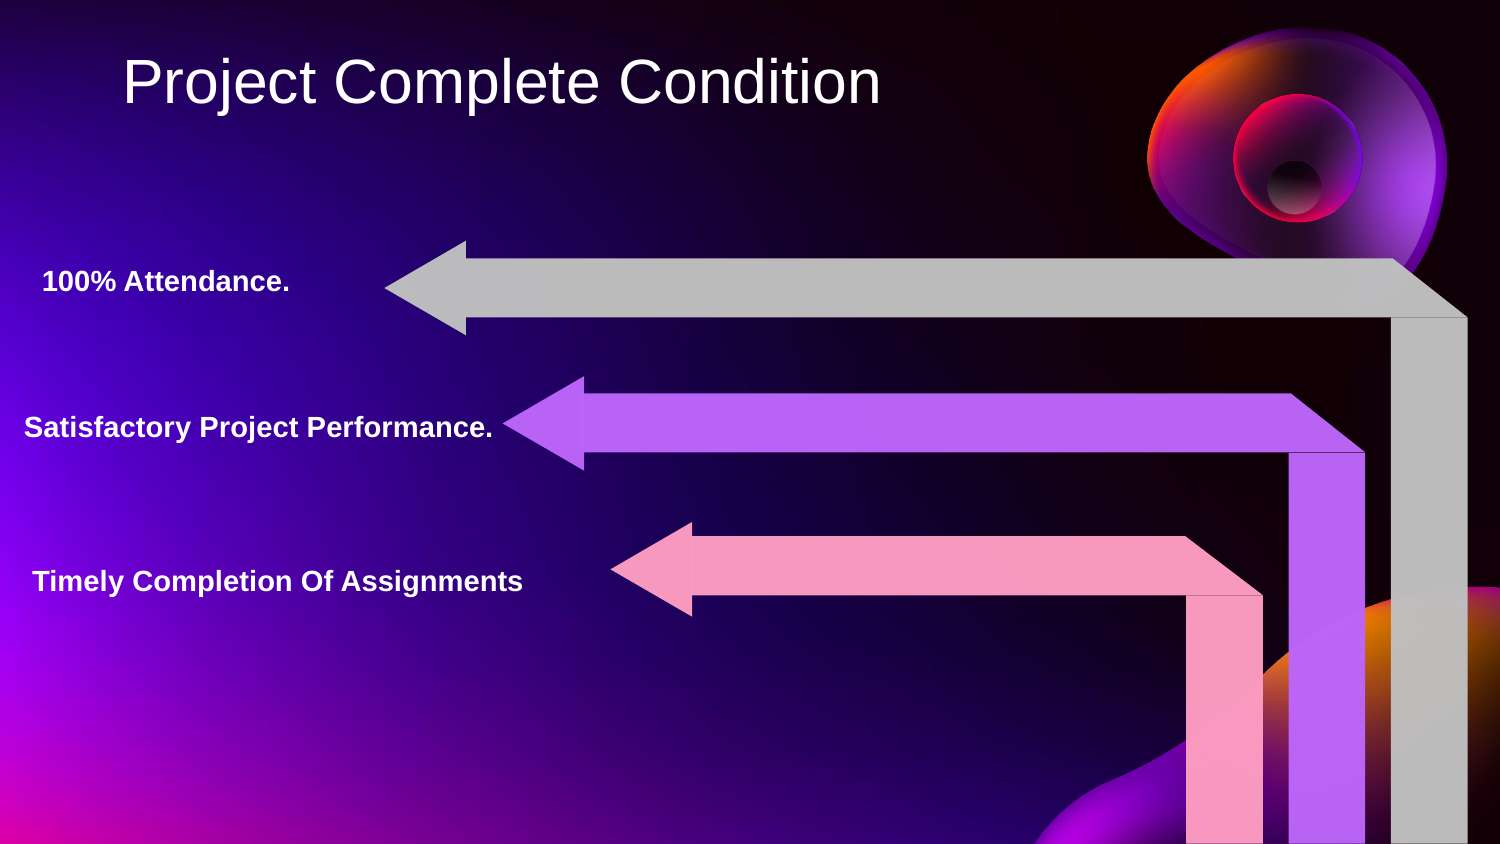

# Project Complete Condition

100% Attendance.

Satisfactory Project Performance.

 Timely Completion Of Assignments